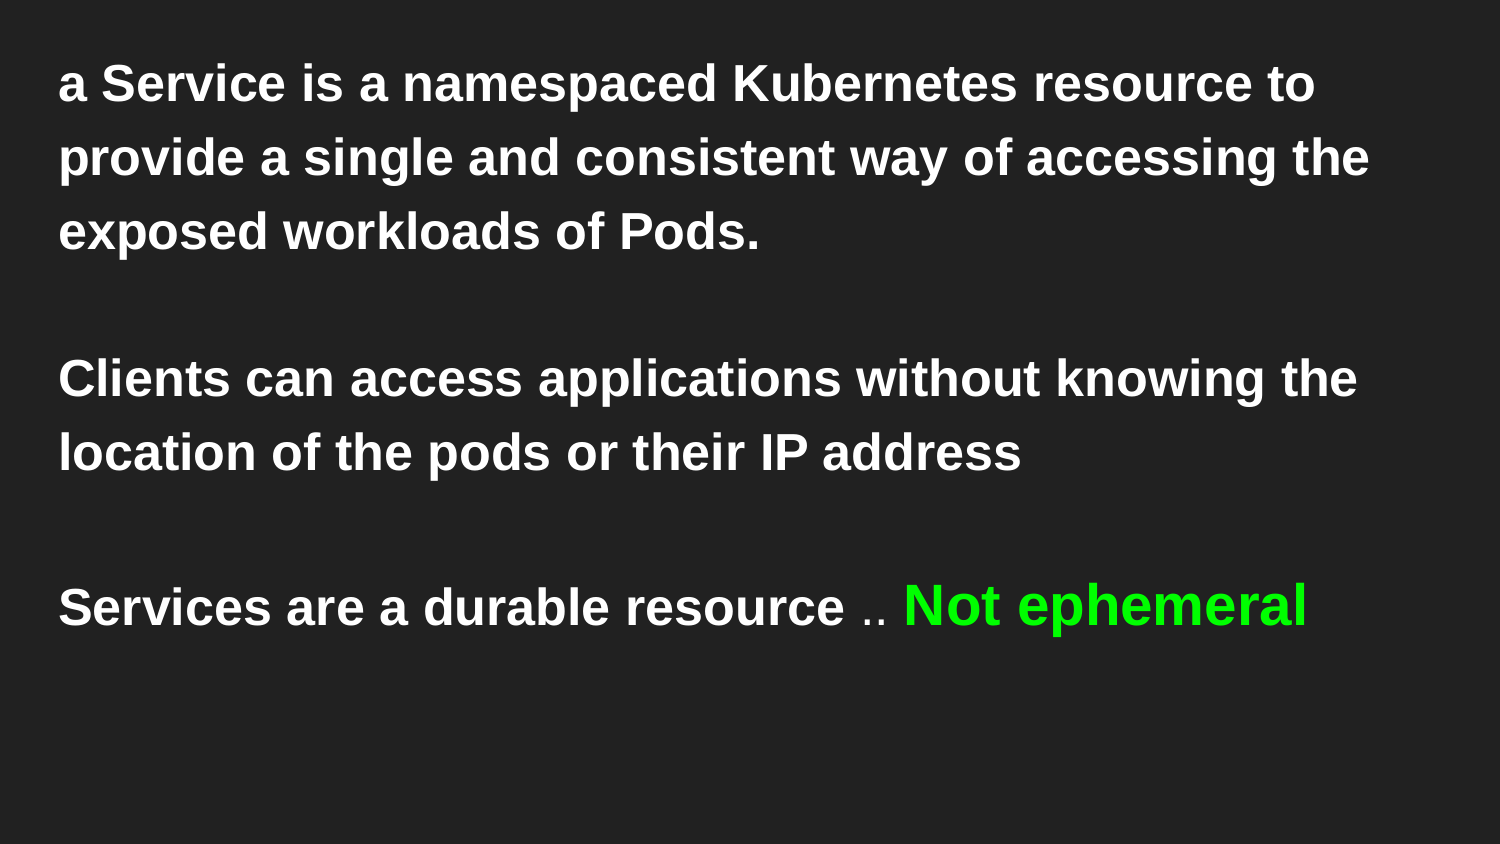

a Service is a namespaced Kubernetes resource to provide a single and consistent way of accessing the exposed workloads of Pods.

Clients can access applications without knowing the location of the pods or their IP address

Services are a durable resource .. Not ephemeral